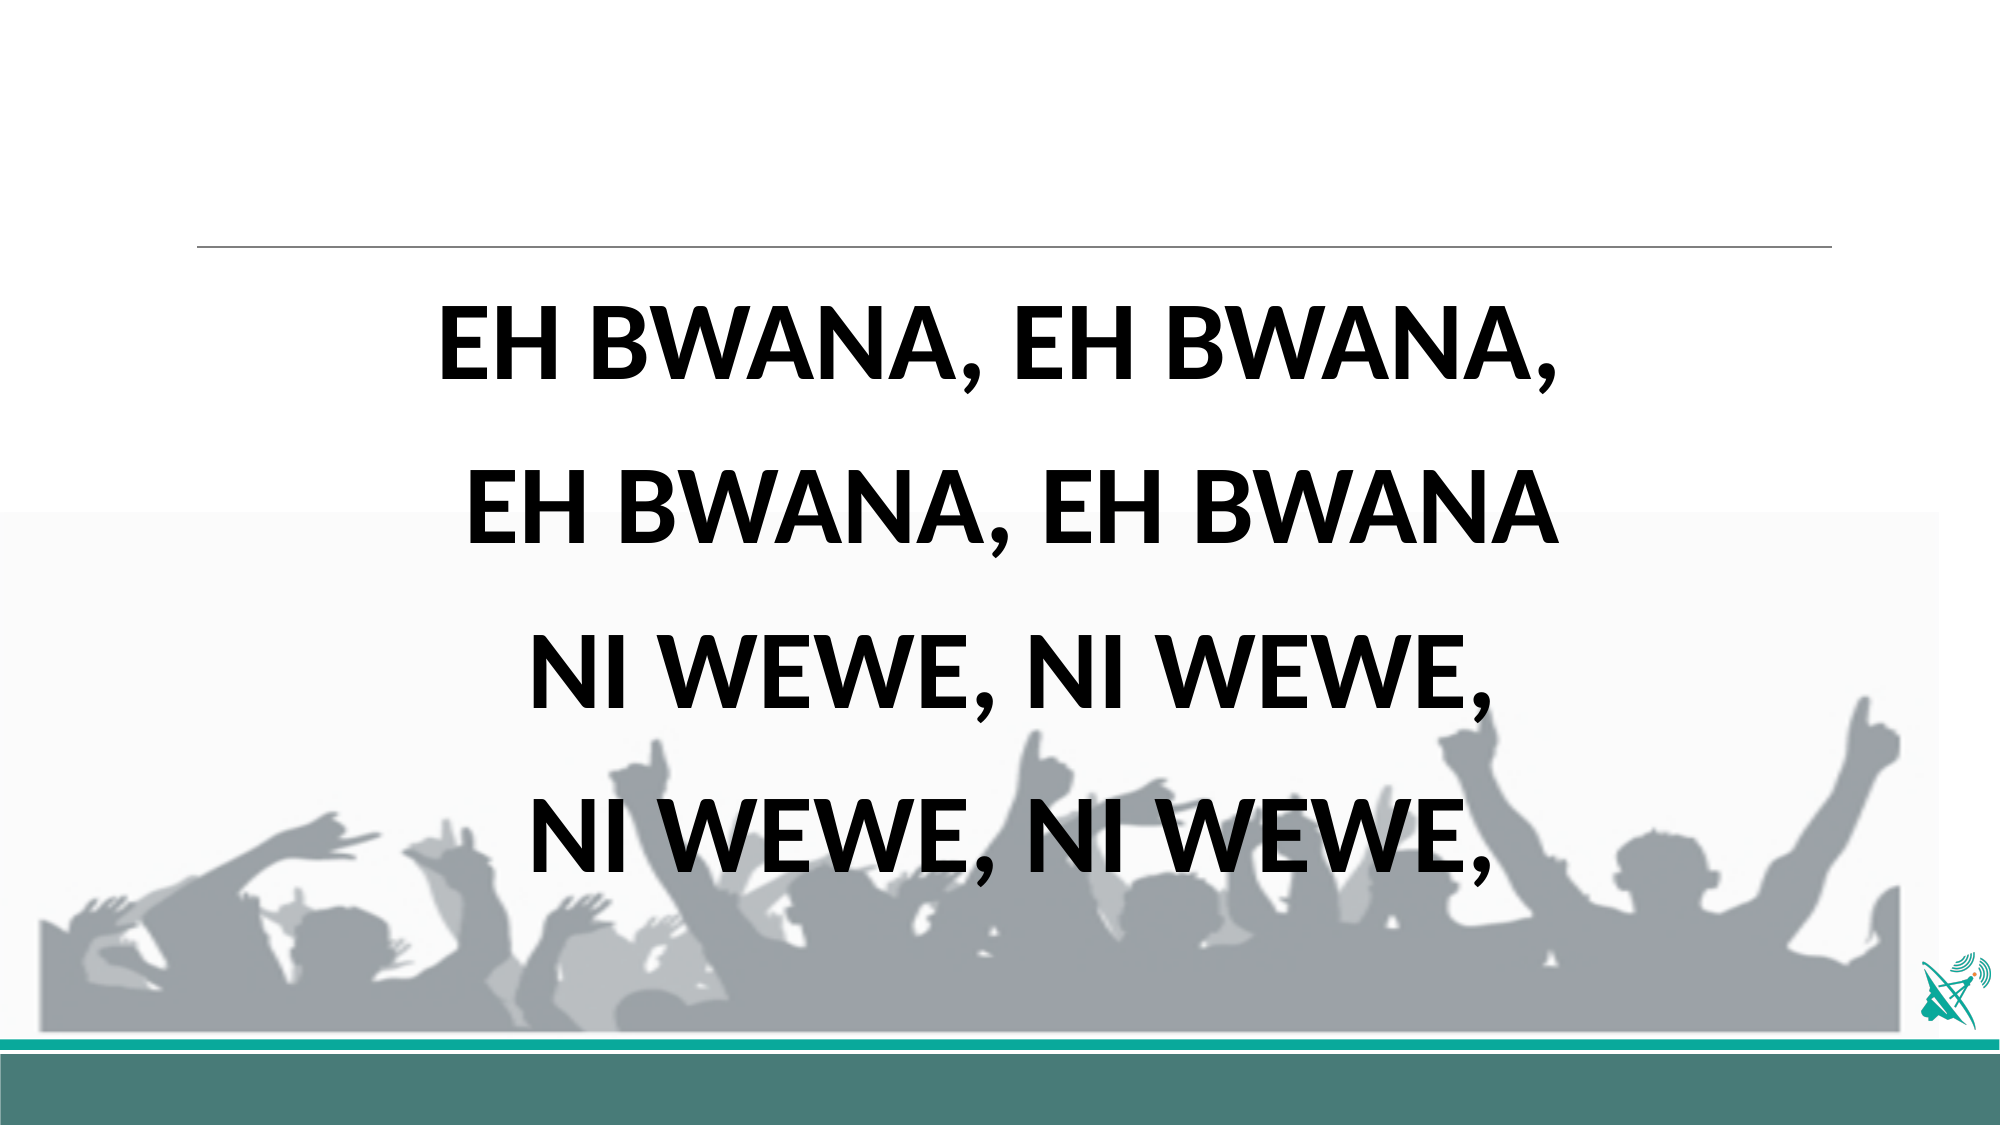

EH BWANA, EH BWANA,
EH BWANA, EH BWANA
NI WEWE, NI WEWE,
NI WEWE, NI WEWE,